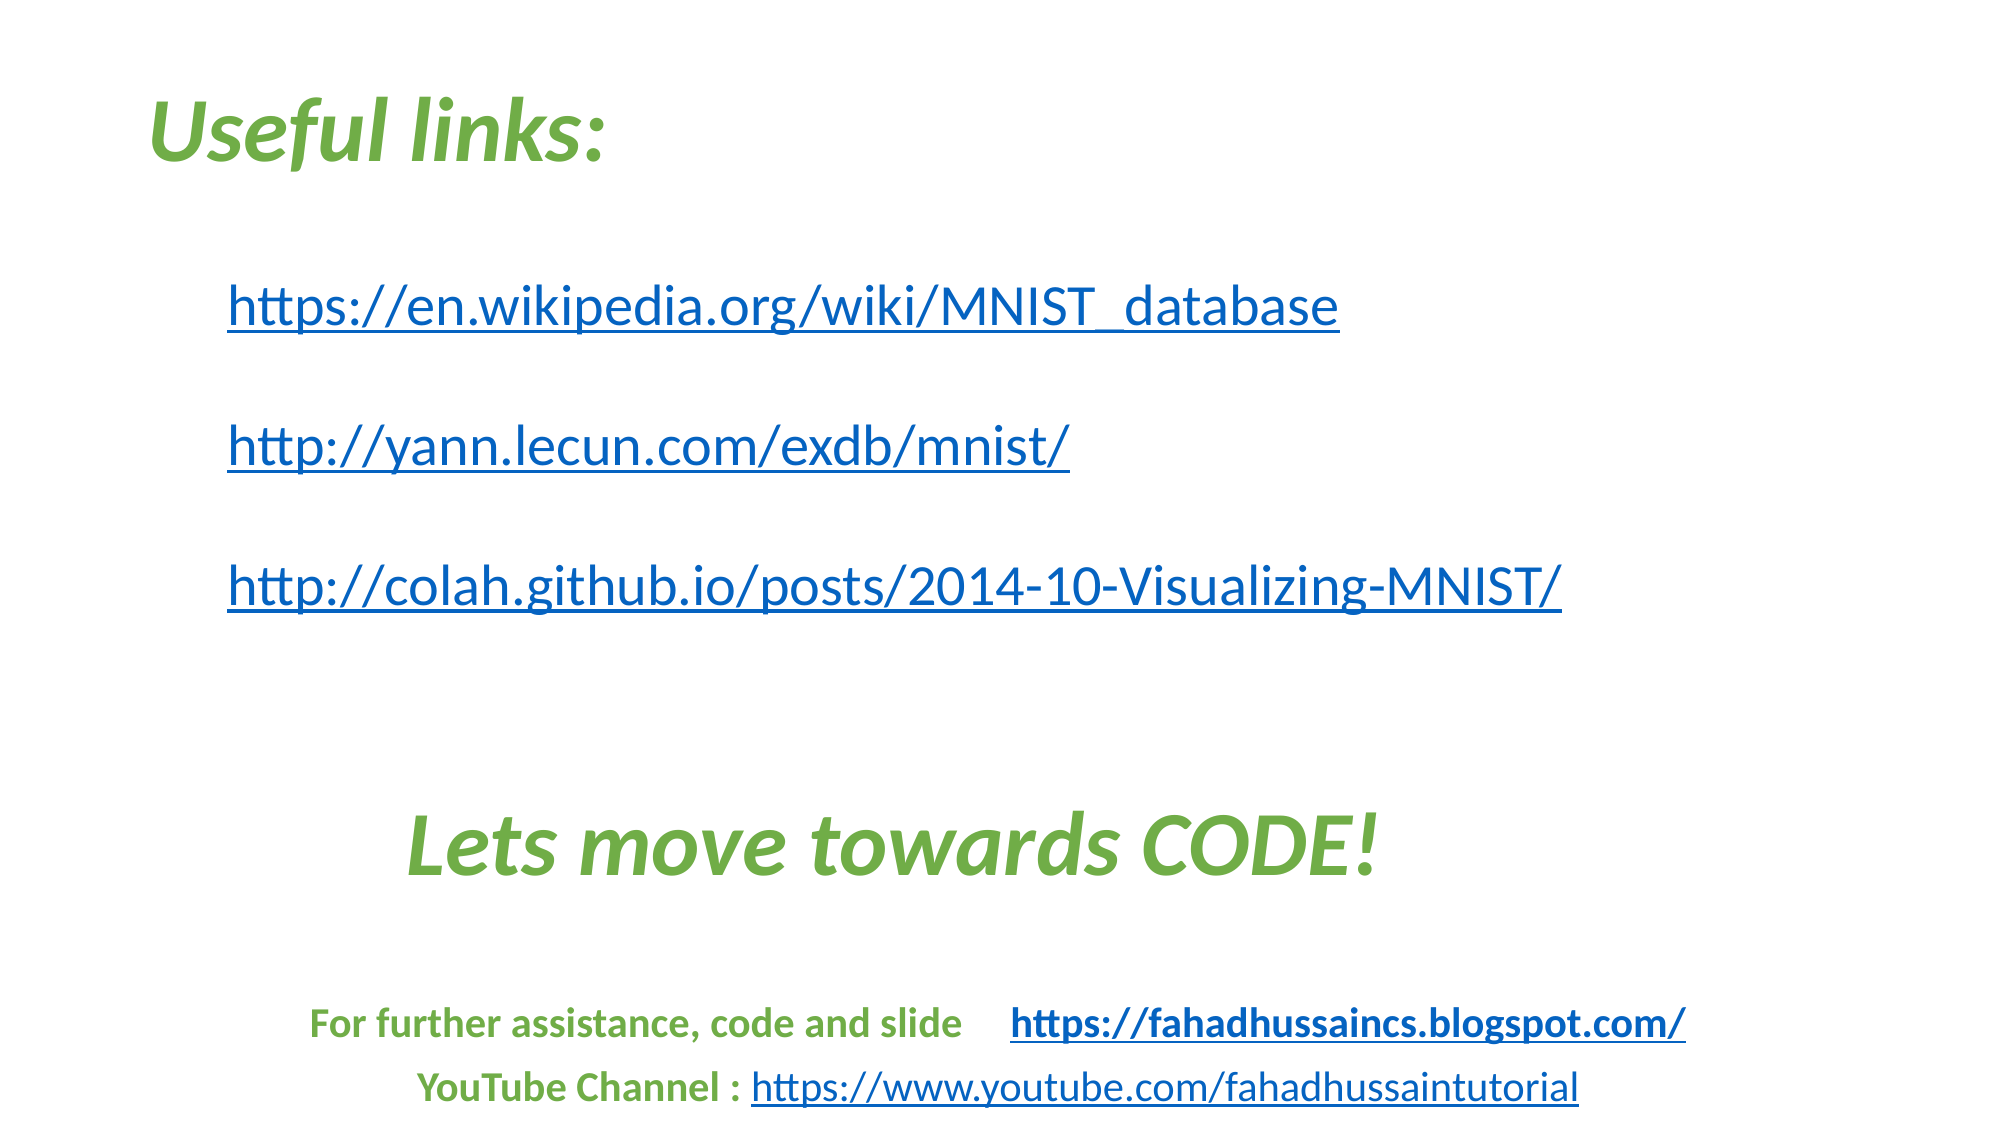

Useful links:
https://en.wikipedia.org/wiki/MNIST_database

http://yann.lecun.com/exdb/mnist/

http://colah.github.io/posts/2014-10-Visualizing-MNIST/
Lets move towards CODE!
For further assistance, code and slide     https://fahadhussaincs.blogspot.com/
YouTube Channel : https://www.youtube.com/fahadhussaintutorial